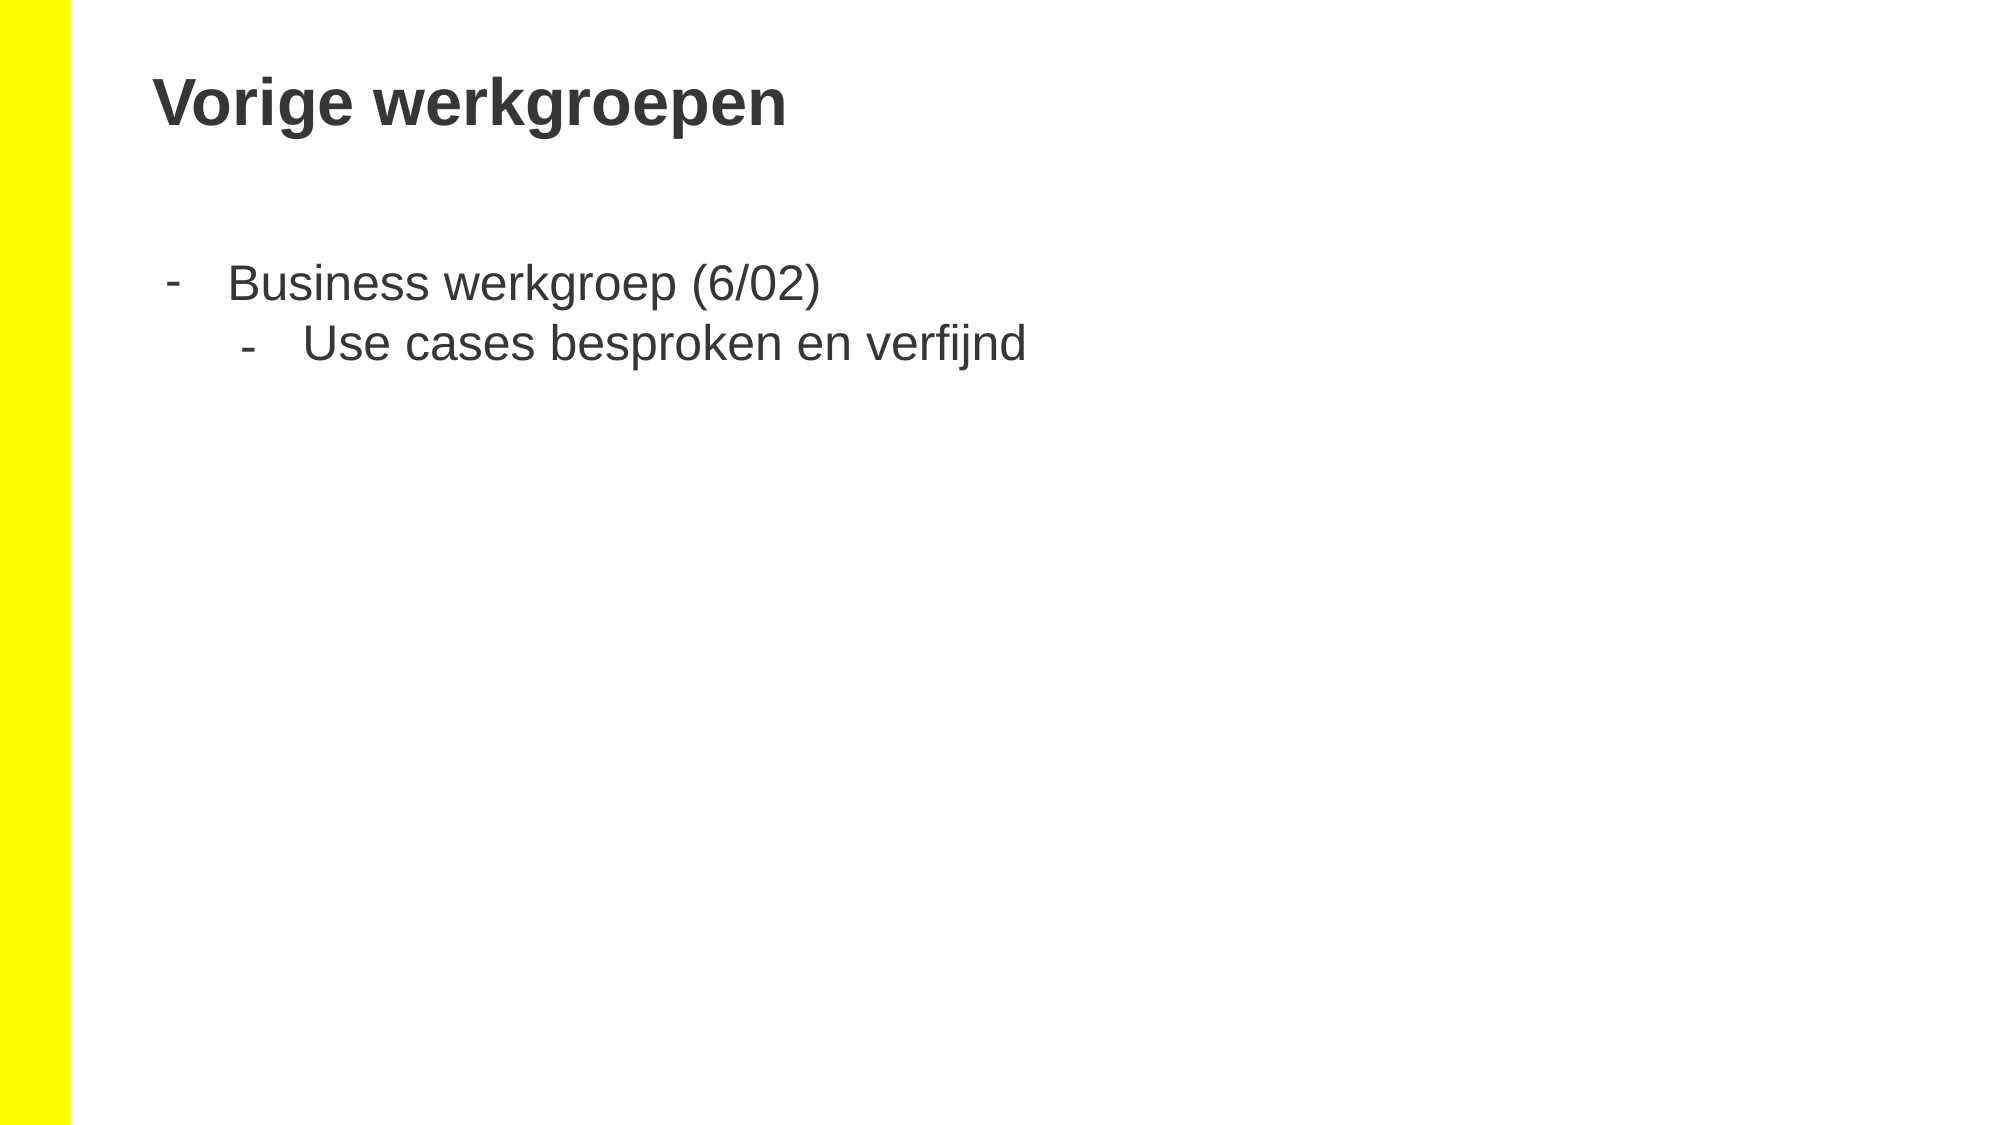

# Vorige werkgroepen
Business werkgroep (6/02)
Use cases besproken en verfijnd